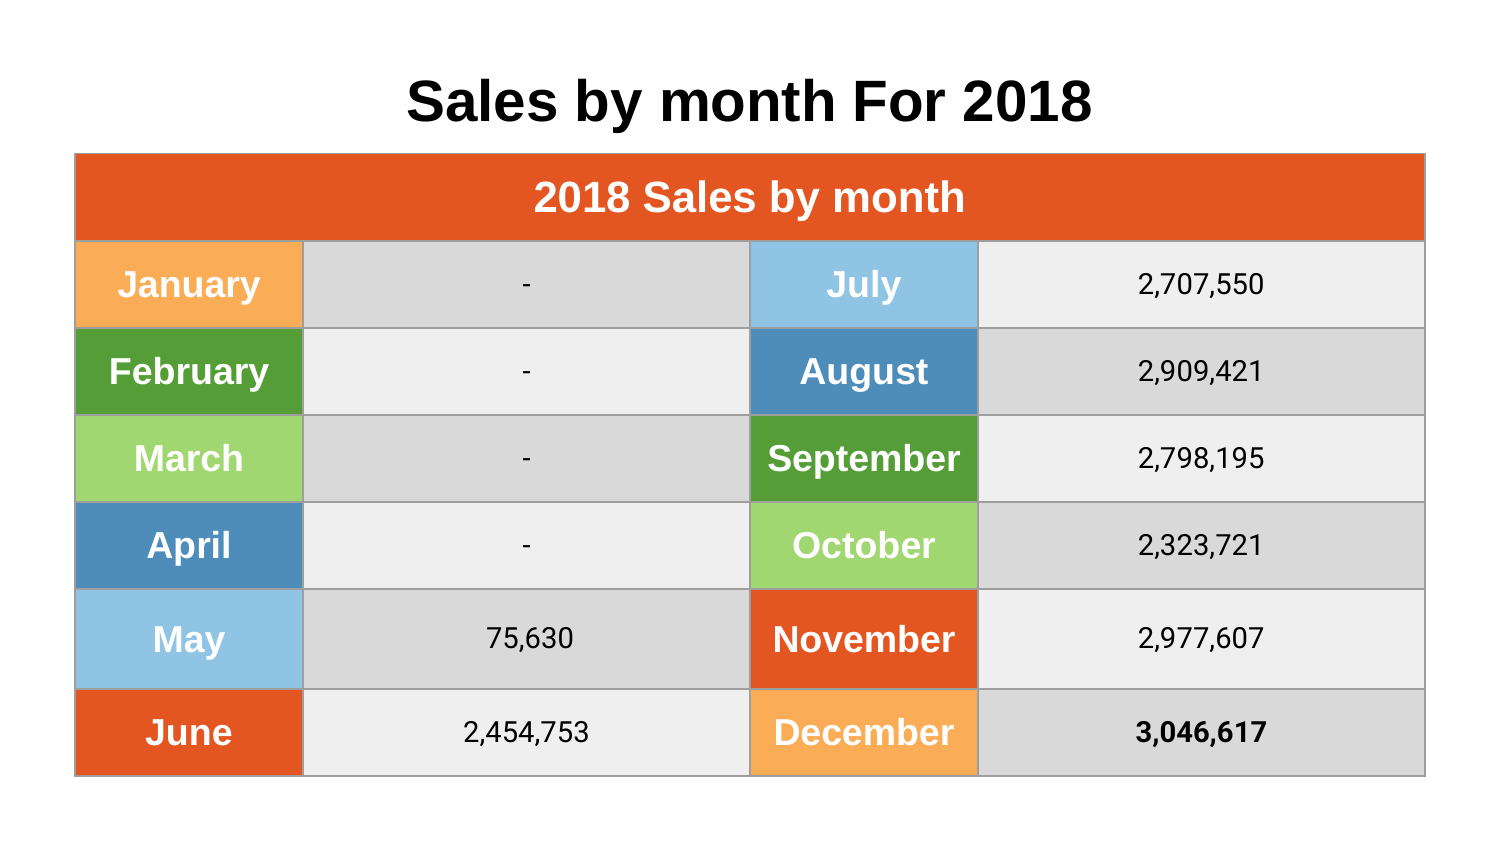

# Sales by month For 2018
| 2018 Sales by month |  |  |  |
| --- | --- | --- | --- |
| January | - | July | 2,707,550 |
| February | - | August | 2,909,421 |
| March | - | September | 2,798,195 |
| April | - | October | 2,323,721 |
| May | 75,630 | November | 2,977,607 |
| June | 2,454,753 | December | 3,046,617 |